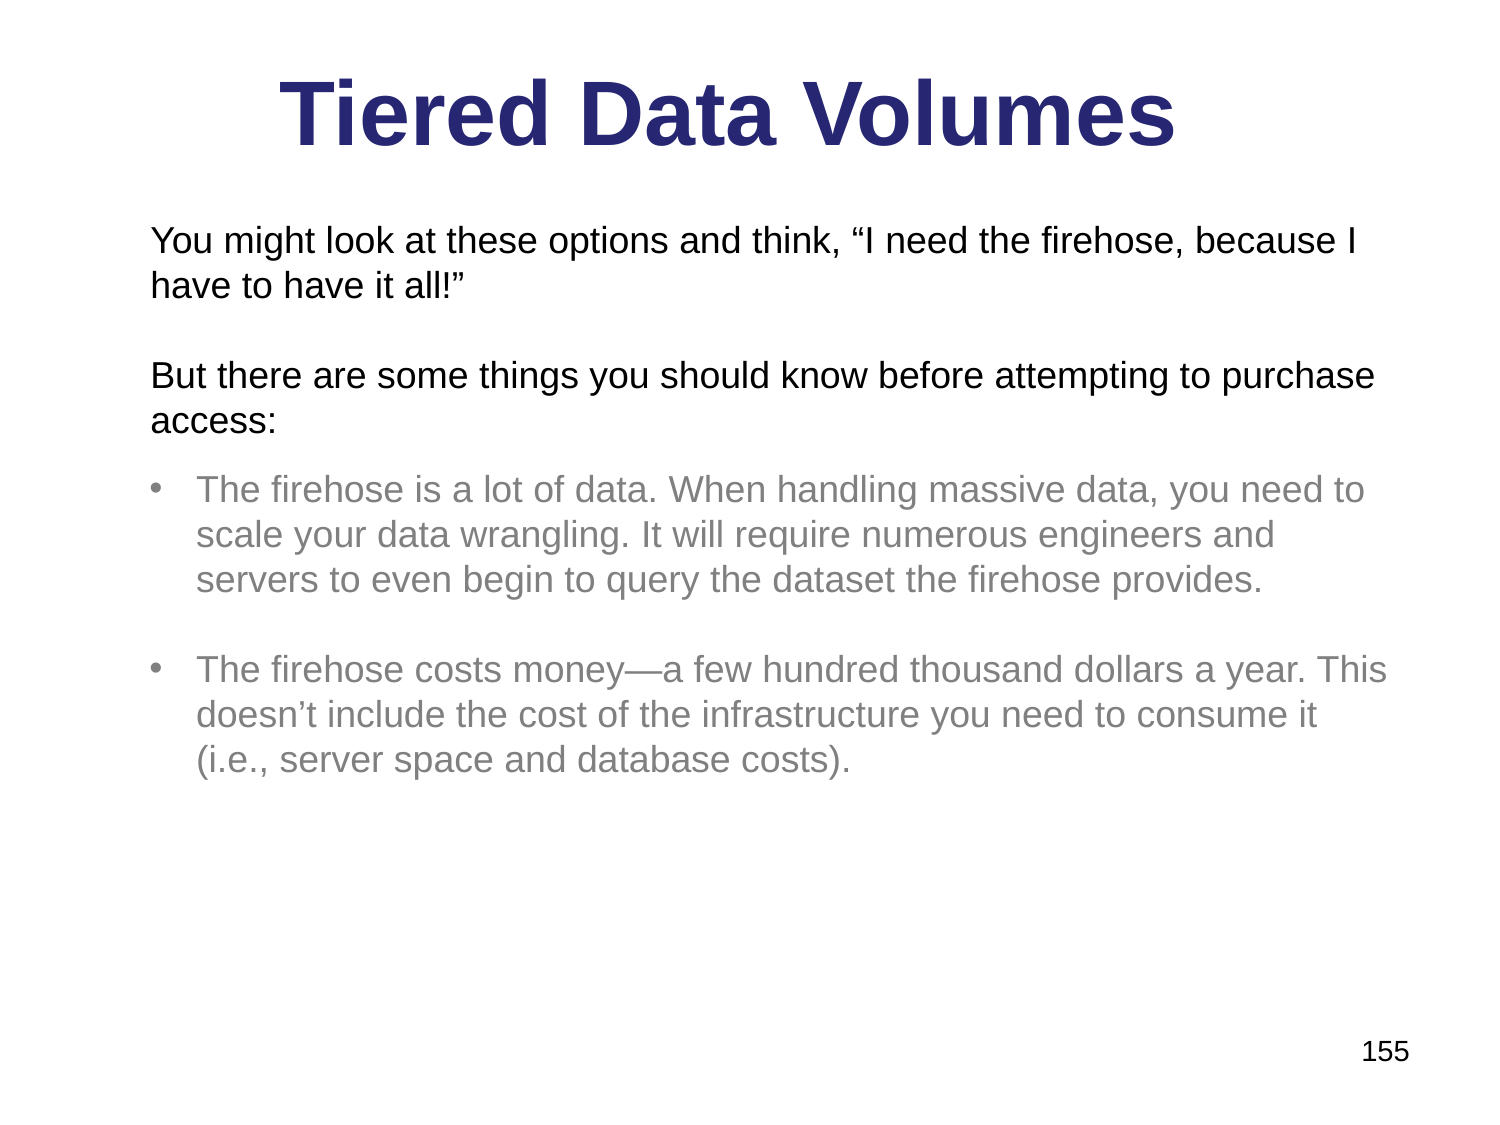

# Tiered Data Volumes

You might look at these options and think, “I need the firehose, because I have to have it all!”

But there are some things you should know before attempting to purchase access:
The firehose is a lot of data. When handling massive data, you need to scale your data wrangling. It will require numerous engineers and servers to even begin to query the dataset the firehose provides.

The firehose costs money—a few hundred thousand dollars a year. This doesn’t include the cost of the infrastructure you need to consume it (i.e., server space and database costs).

155